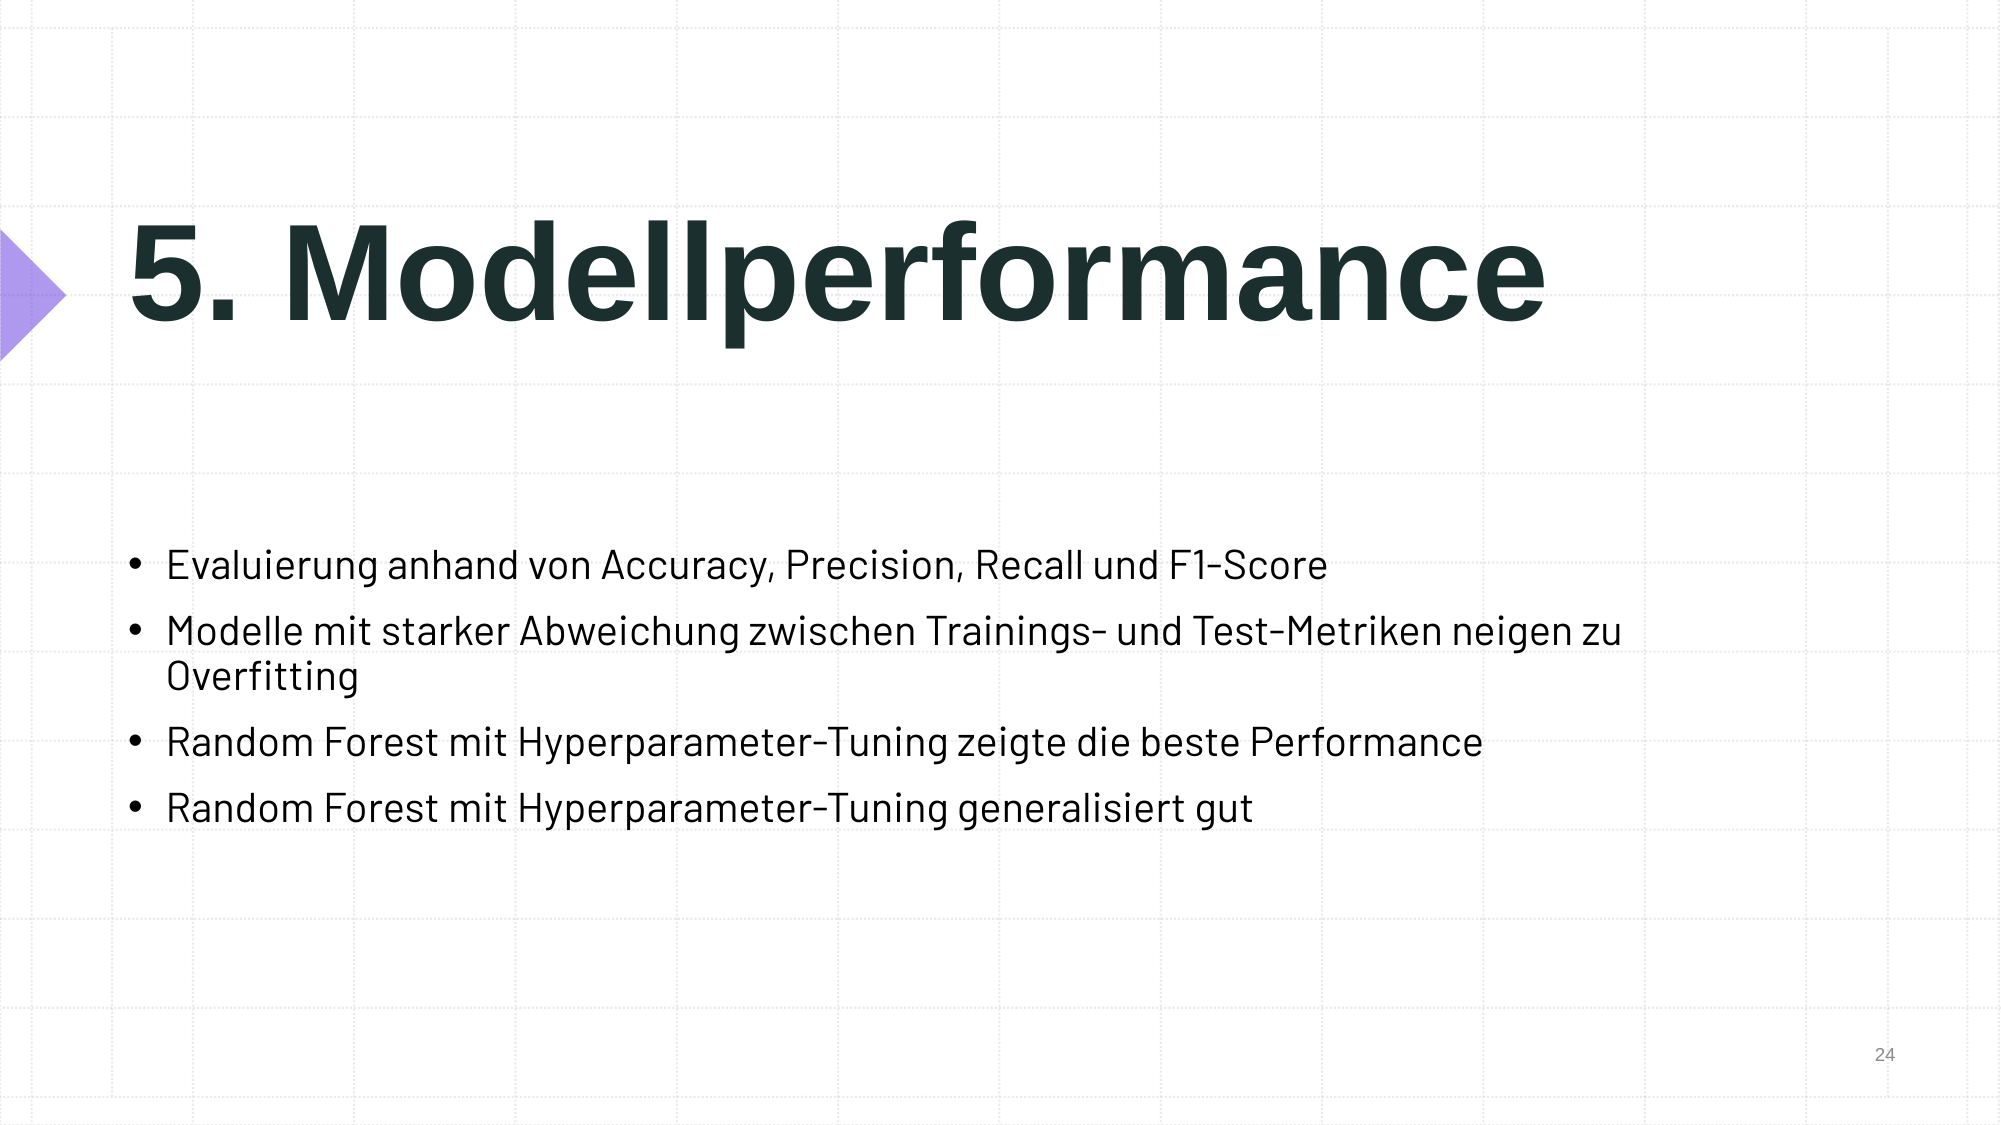

# 5. Modellperformance
Evaluierung anhand von Accuracy, Precision, Recall und F1-Score
Modelle mit starker Abweichung zwischen Trainings- und Test-Metriken neigen zu Overfitting
Random Forest mit Hyperparameter-Tuning zeigte die beste Performance
Random Forest mit Hyperparameter-Tuning generalisiert gut
24